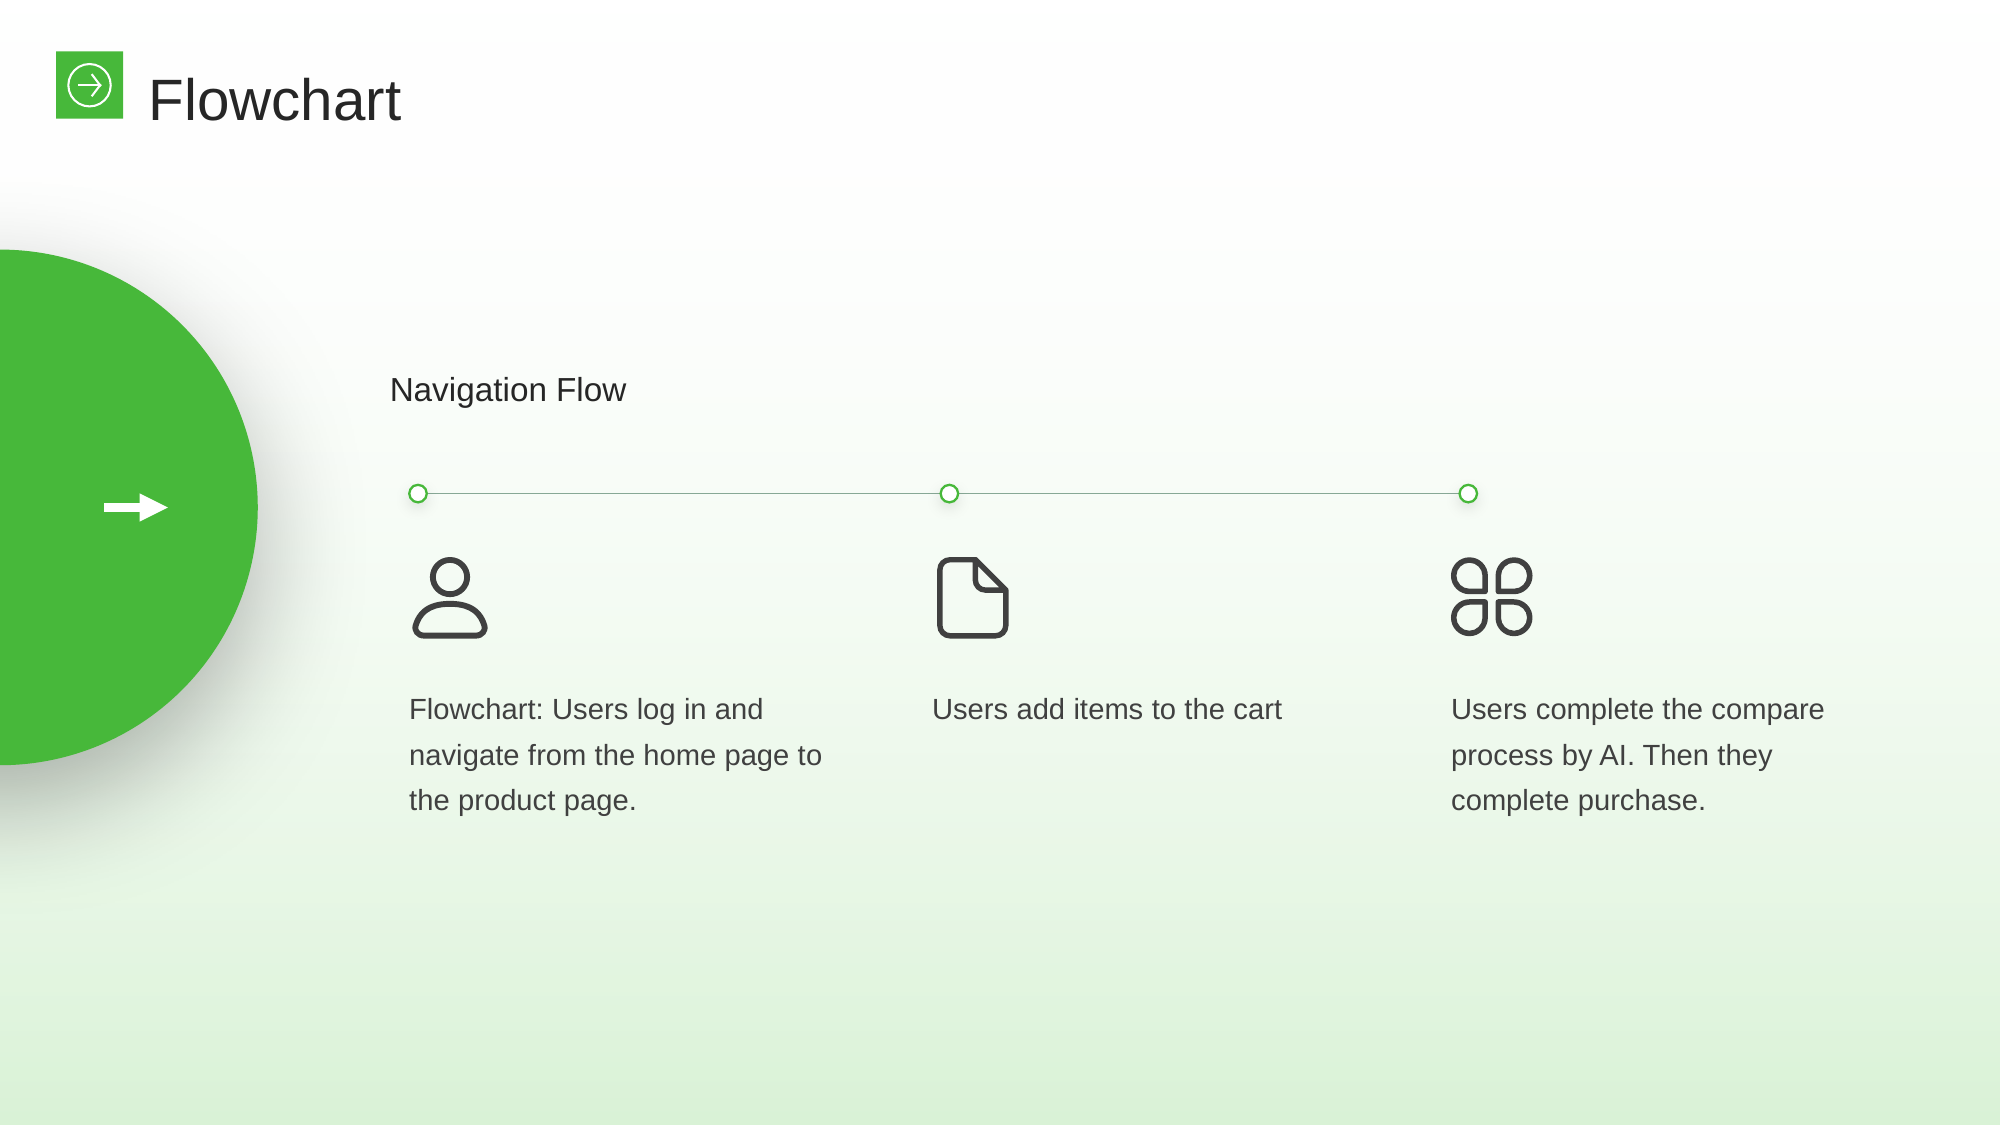

Flowchart

Navigation Flow

Users add items to the cart
Users complete the compare process by AI. Then they complete purchase.
Flowchart: Users log in and navigate from the home page to the product page.